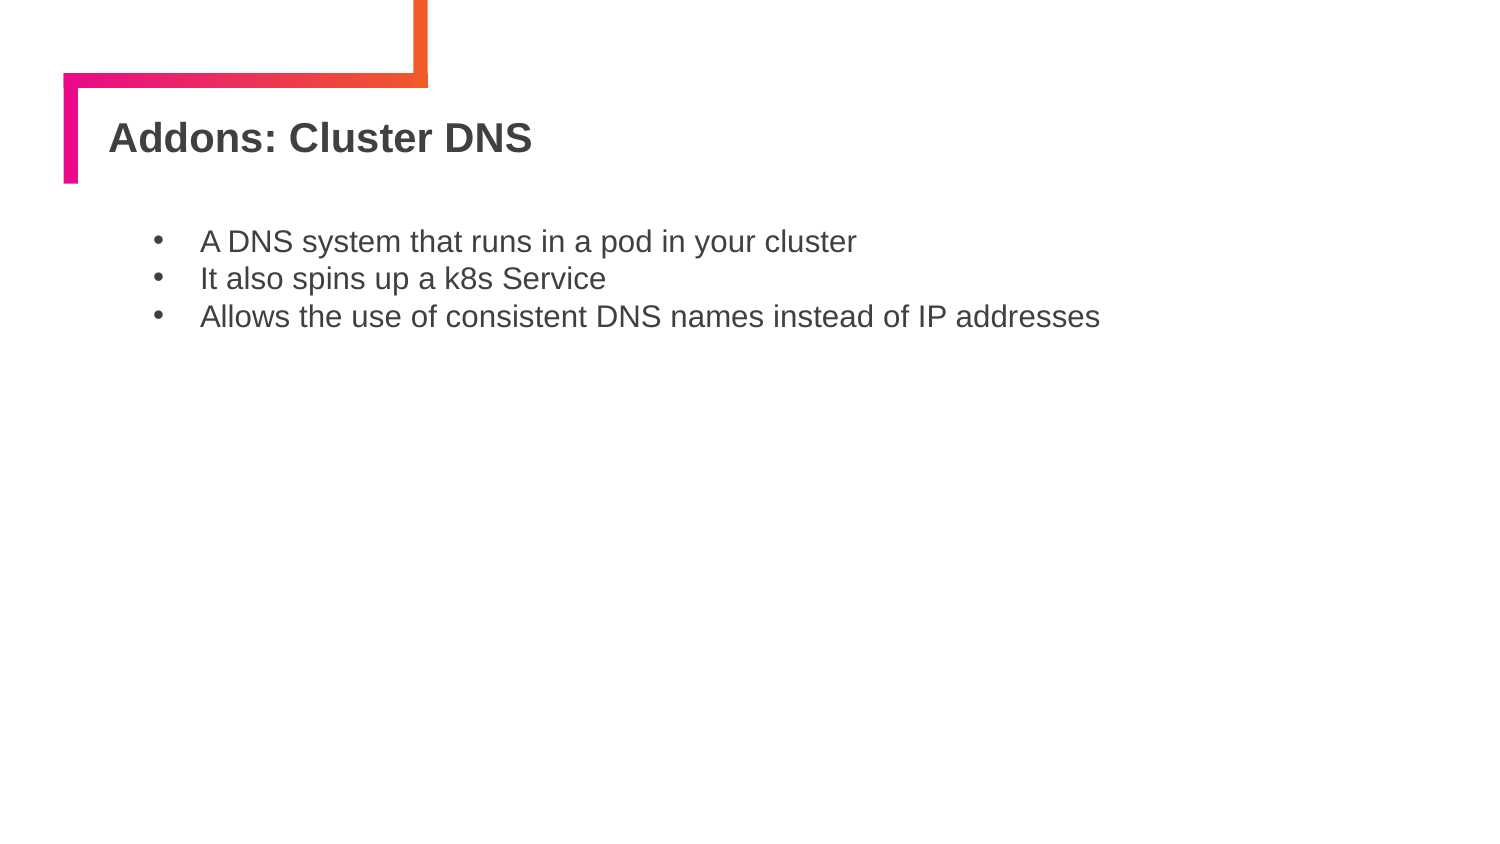

# Addons: Cluster DNS
A DNS system that runs in a pod in your cluster
It also spins up a k8s Service
Allows the use of consistent DNS names instead of IP addresses

106